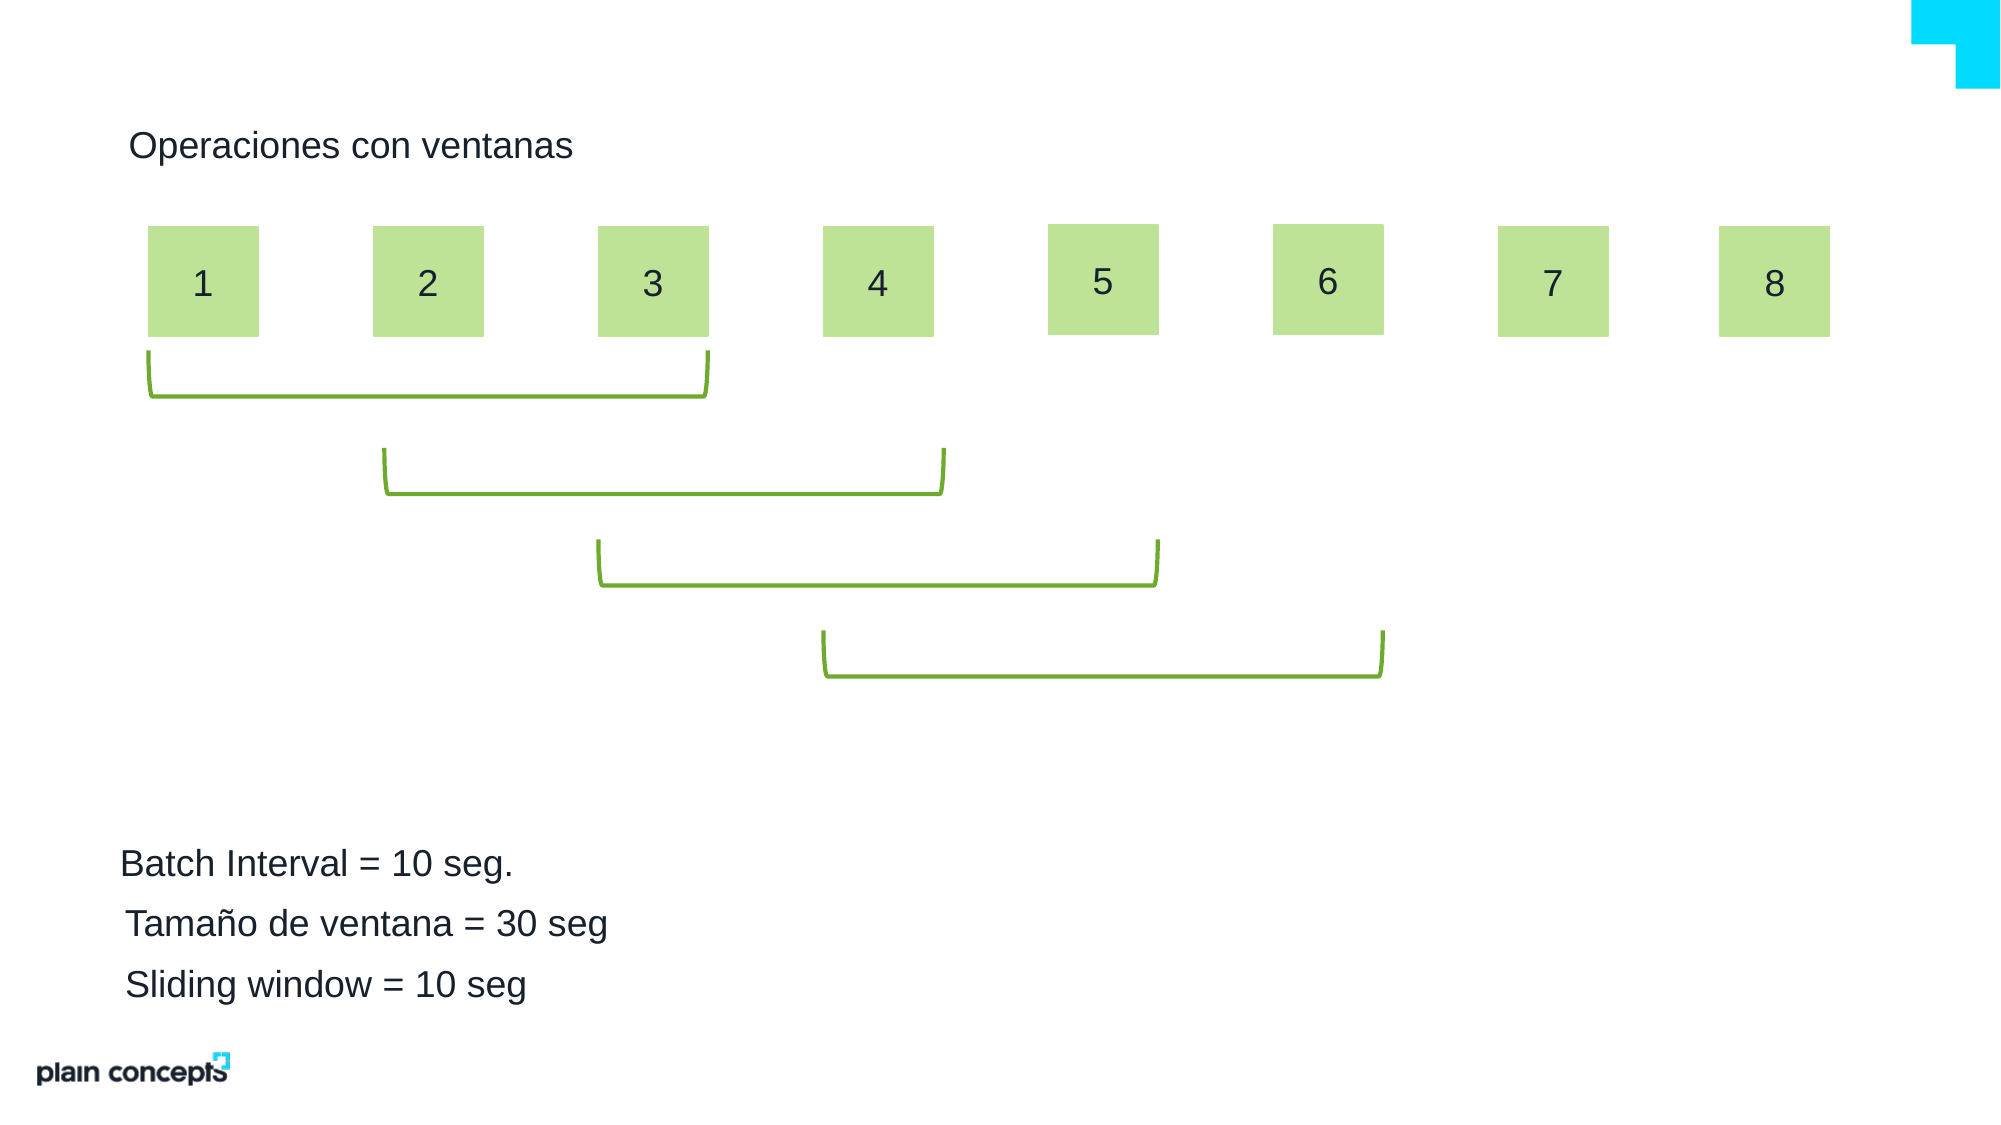

Operaciones con ventanas

5
6
1
2
3
4
7
8

Batch Interval = 10 seg.
Tamaño de ventana = 30 seg
Sliding window = 10 seg